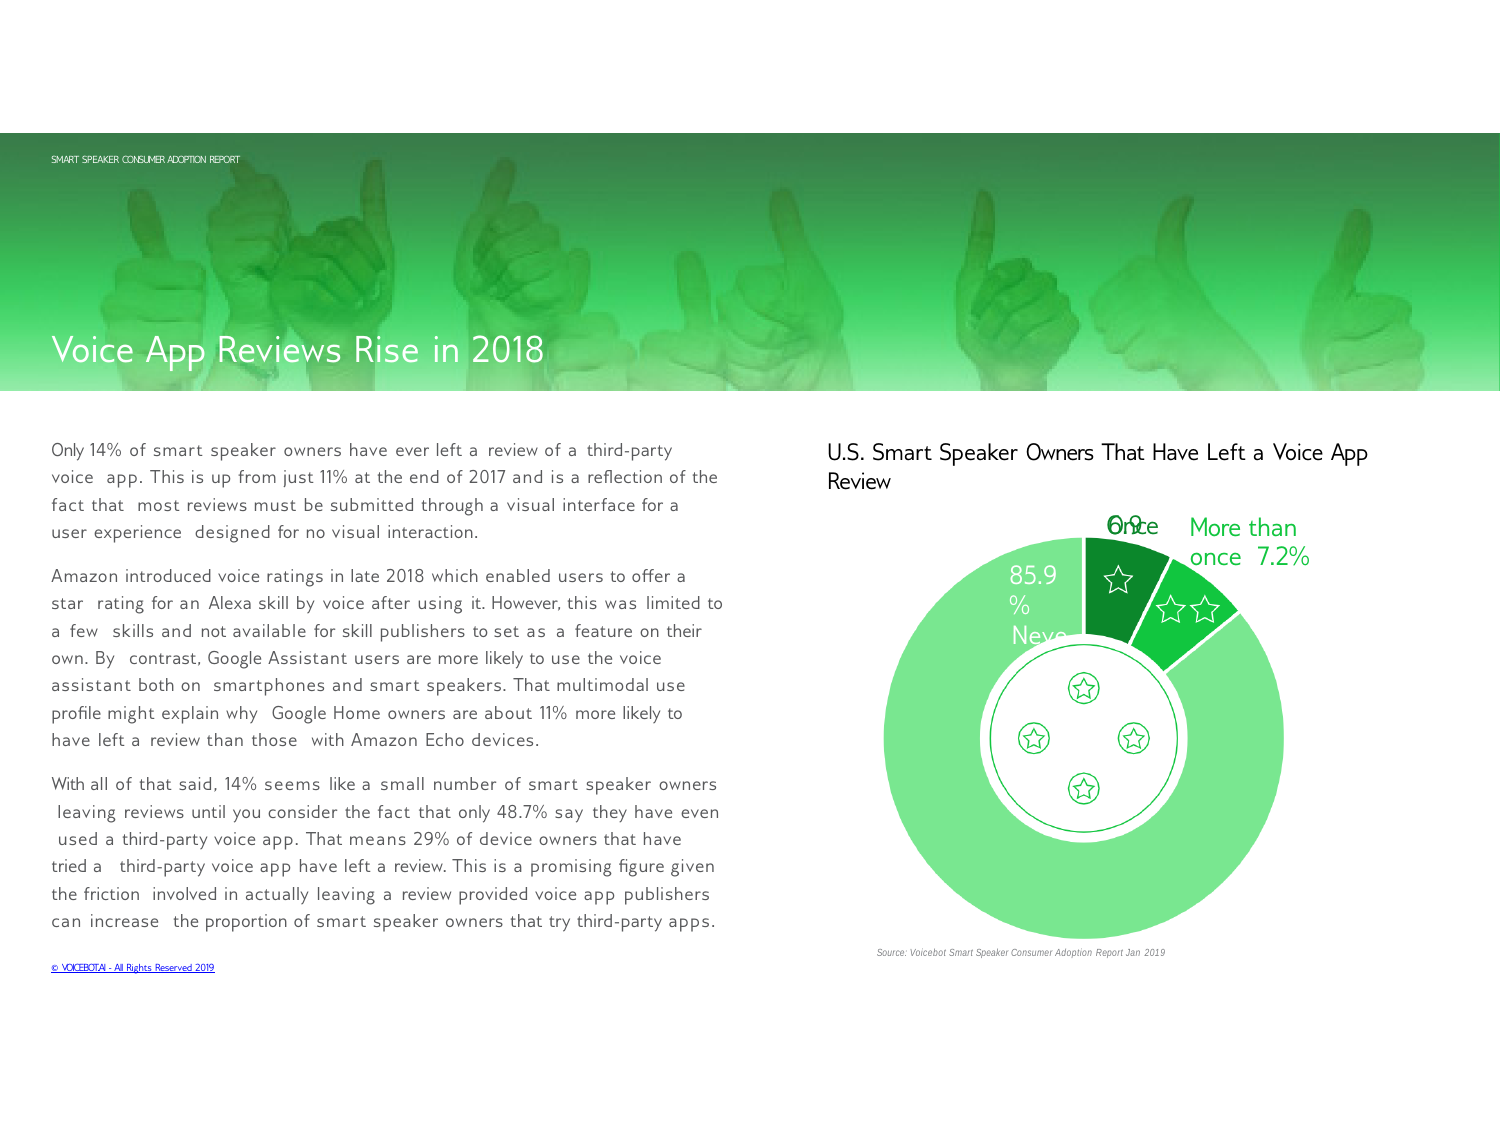

SMART SPEAKER CONSUMER ADOPTION REPORT
# Voice App Reviews Rise in 2018
U.S. Smart Speaker Owners That Have Left a Voice App Review
Once
Only 14% of smart speaker owners have ever left a review of a third-party voice  app. This is up from just 11% at the end of 2017 and is a reflection of the fact that  most reviews must be submitted through a visual interface for a user experience  designed for no visual interaction.
Amazon introduced voice ratings in late 2018 which enabled users to offer a star  rating for an Alexa skill by voice after using it. However, this was limited to a few  skills and not available for skill publishers to set as a feature on their own. By  contrast, Google Assistant users are more likely to use the voice assistant both on  smartphones and smart speakers. That multimodal use profile might explain why  Google Home owners are about 11% more likely to have left a review than those  with Amazon Echo devices.
With all of that said, 14% seems like a small number of smart speaker owners  leaving reviews until you consider the fact that only 48.7% say they have even  used a third-party voice app. That means 29% of device owners that have tried a  third-party voice app have left a review. This is a promising figure given the friction  involved in actually leaving a review provided voice app publishers can increase  the proportion of smart speaker owners that try third-party apps.
6.9%
More than once  7.2%

85.9%
Never
Source: Voicebot Smart Speaker Consumer Adoption Report Jan 2019
© VOICEBOT.AI - All Rights Reserved 2019
PAGE 239